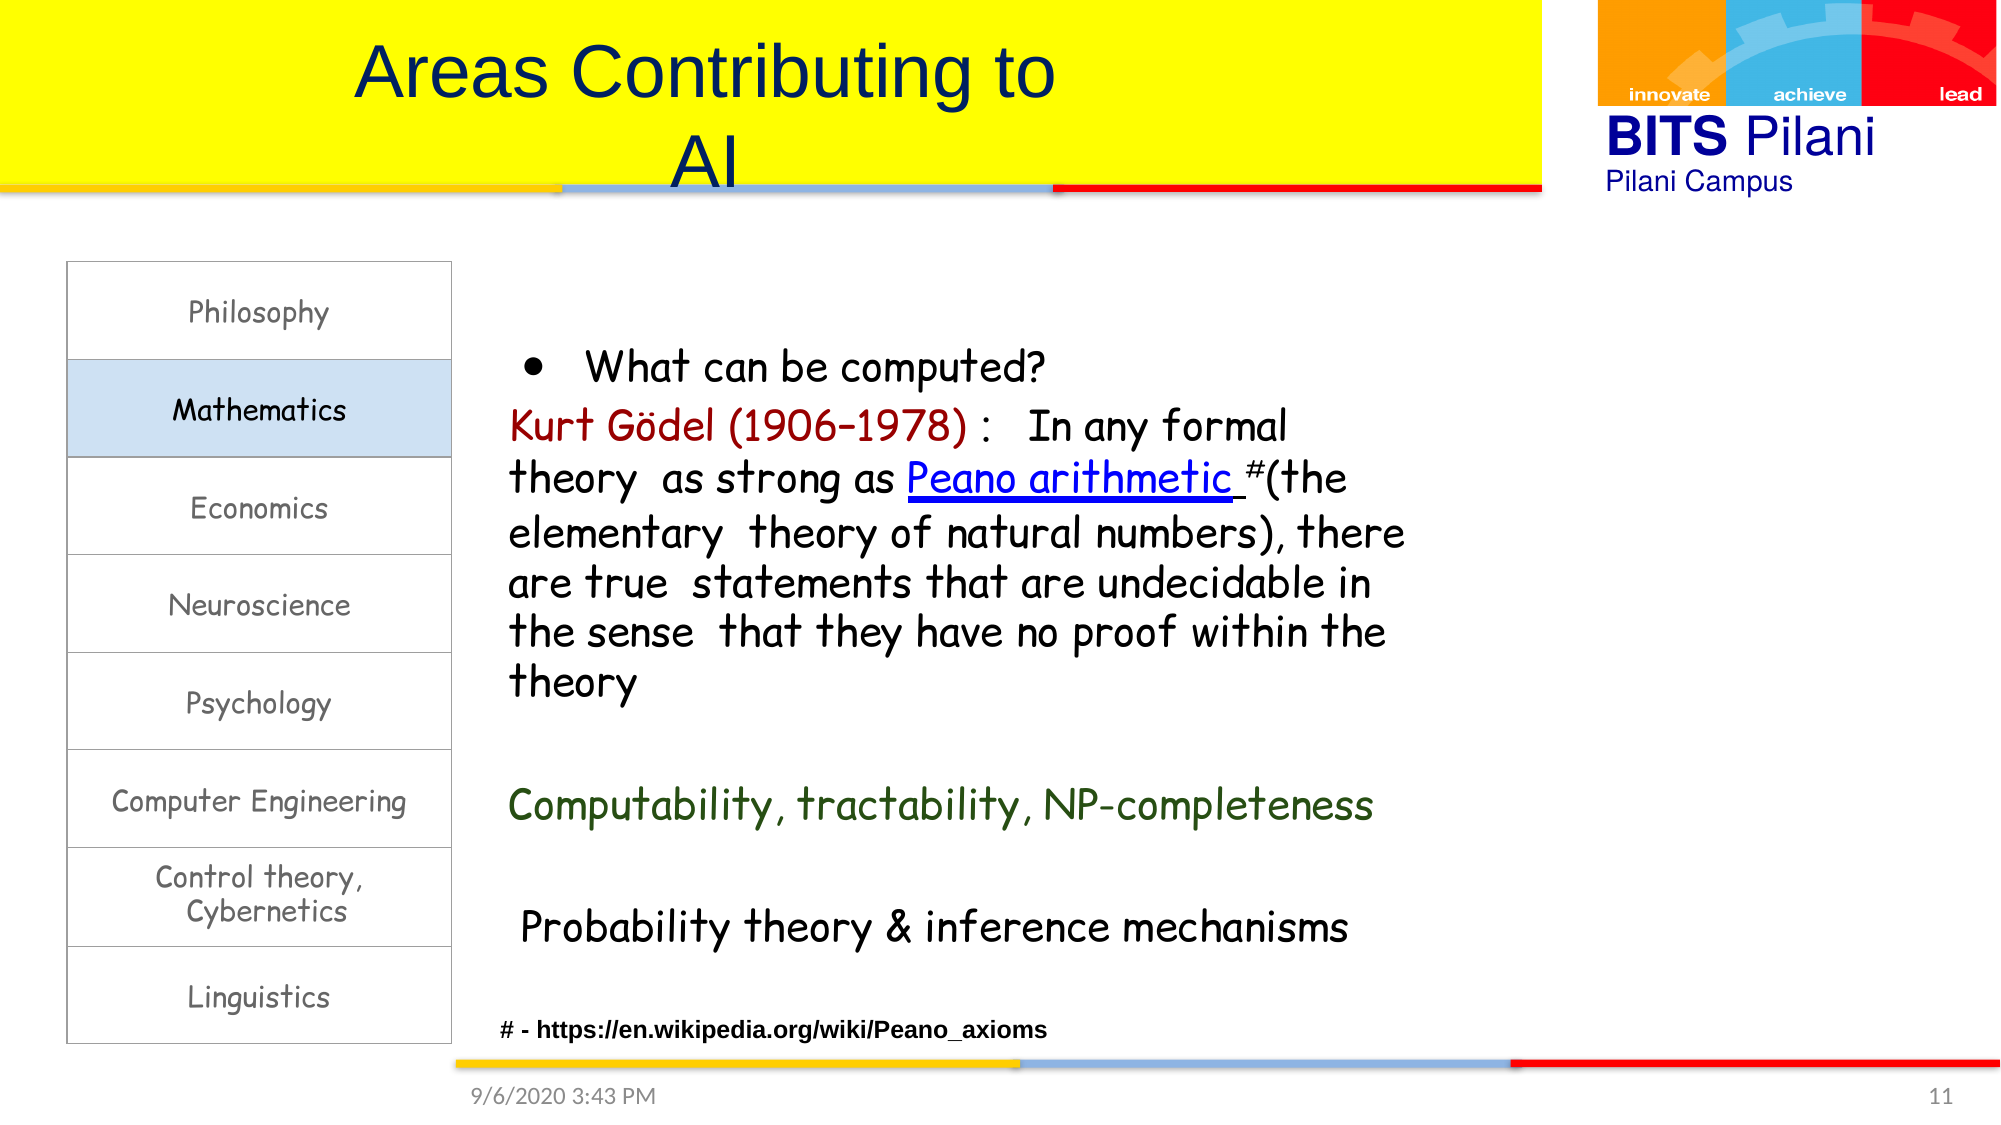

# Areas Contributing to AI
| Philosophy |
| --- |
| Mathematics |
| Economics |
| Neuroscience |
| Psychology |
| Computer Engineering |
| Control theory, Cybernetics |
| Linguistics |
What can be computed?
Kurt Gödel (1906–1978) :	In any formal theory  as strong as Peano arithmetic #(the elementary  theory of natural numbers), there are true  statements that are undecidable in the sense  that they have no proof within the theory
Computability, tractability, NP-completeness  Probability theory & inference mechanisms
# - https://en.wikipedia.org/wiki/Peano_axioms
9/6/2020 3:43 PM
11